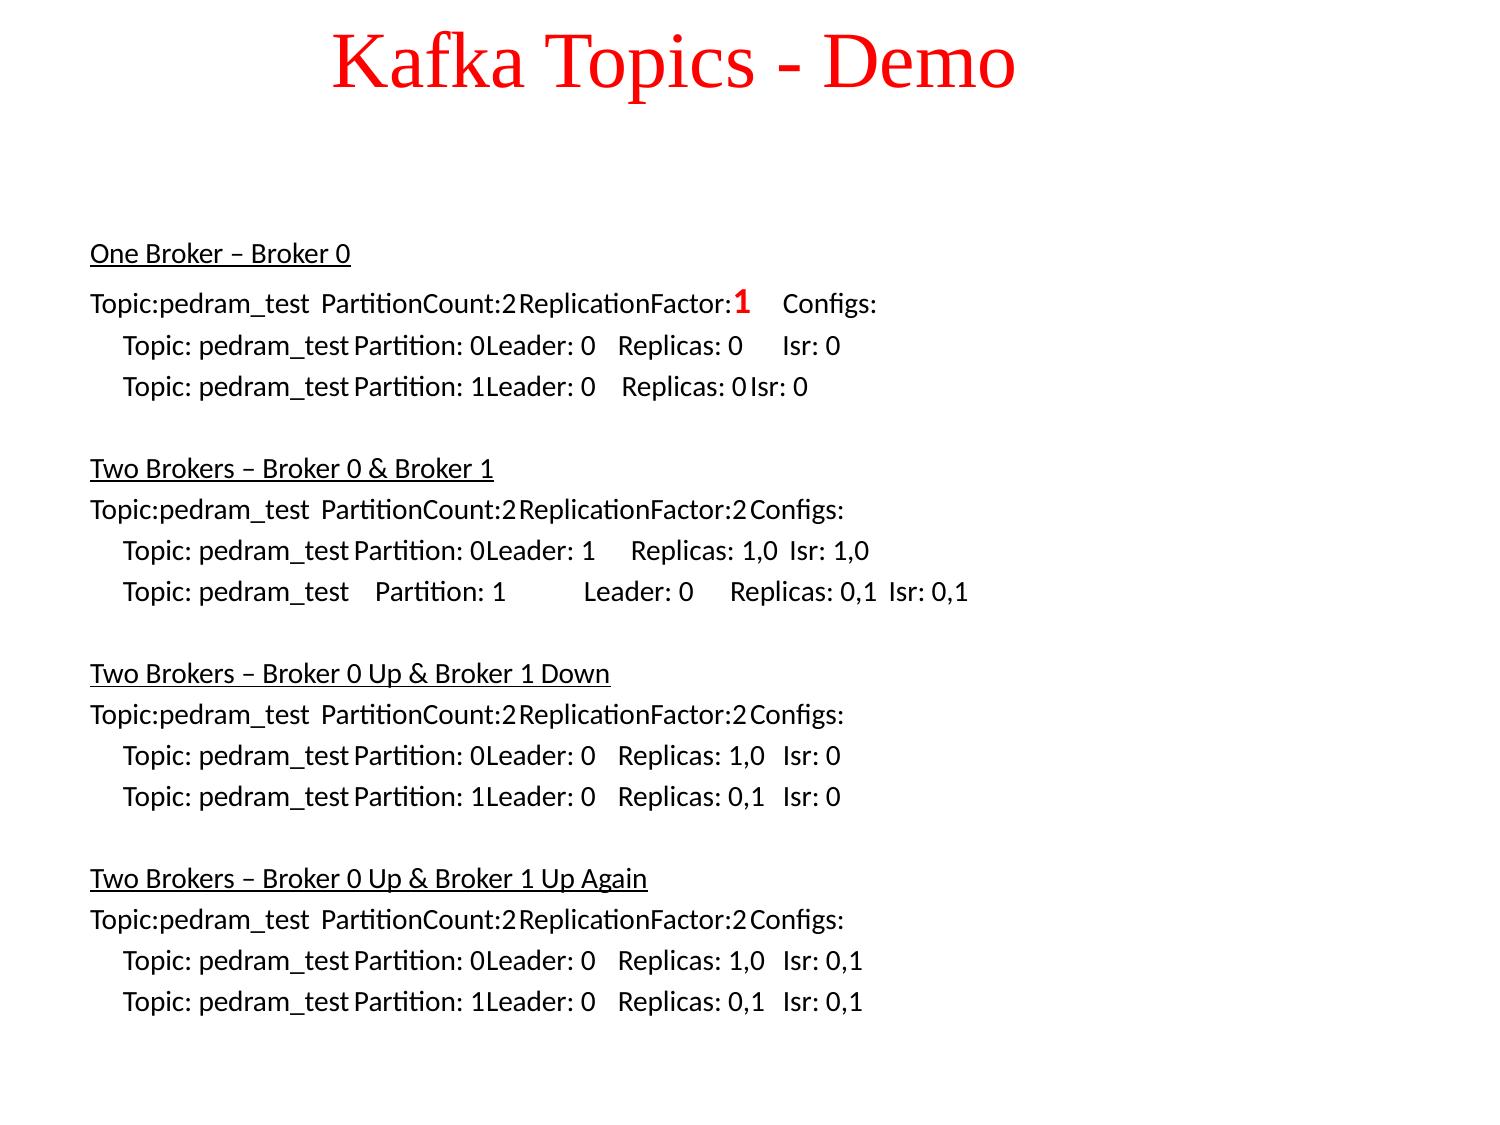

# Kafka Topics - Demo
One Broker – Broker 0
Topic:pedram_test	PartitionCount:2	ReplicationFactor:1	Configs:
	Topic: pedram_test	Partition: 0	Leader: 0	Replicas: 0	     Isr: 0
	Topic: pedram_test	Partition: 1	Leader: 0    Replicas: 0	Isr: 0

Two Brokers – Broker 0 & Broker 1
Topic:pedram_test	PartitionCount:2	ReplicationFactor:2	Configs:
	Topic: pedram_test	Partition: 0	Leader: 1	  Replicas: 1,0	 Isr: 1,0
	Topic: pedram_test    Partition: 1	          Leader: 0	  Replicas: 0,1	 Isr: 0,1

Two Brokers – Broker 0 Up & Broker 1 Down
Topic:pedram_test	PartitionCount:2	ReplicationFactor:2	Configs:
	Topic: pedram_test	Partition: 0	Leader: 0	Replicas: 1,0	Isr: 0
	Topic: pedram_test	Partition: 1	Leader: 0	Replicas: 0,1	Isr: 0

Two Brokers – Broker 0 Up & Broker 1 Up Again
Topic:pedram_test	PartitionCount:2	ReplicationFactor:2	Configs:
	Topic: pedram_test	Partition: 0	Leader: 0	Replicas: 1,0	Isr: 0,1
	Topic: pedram_test	Partition: 1	Leader: 0	Replicas: 0,1	Isr: 0,1